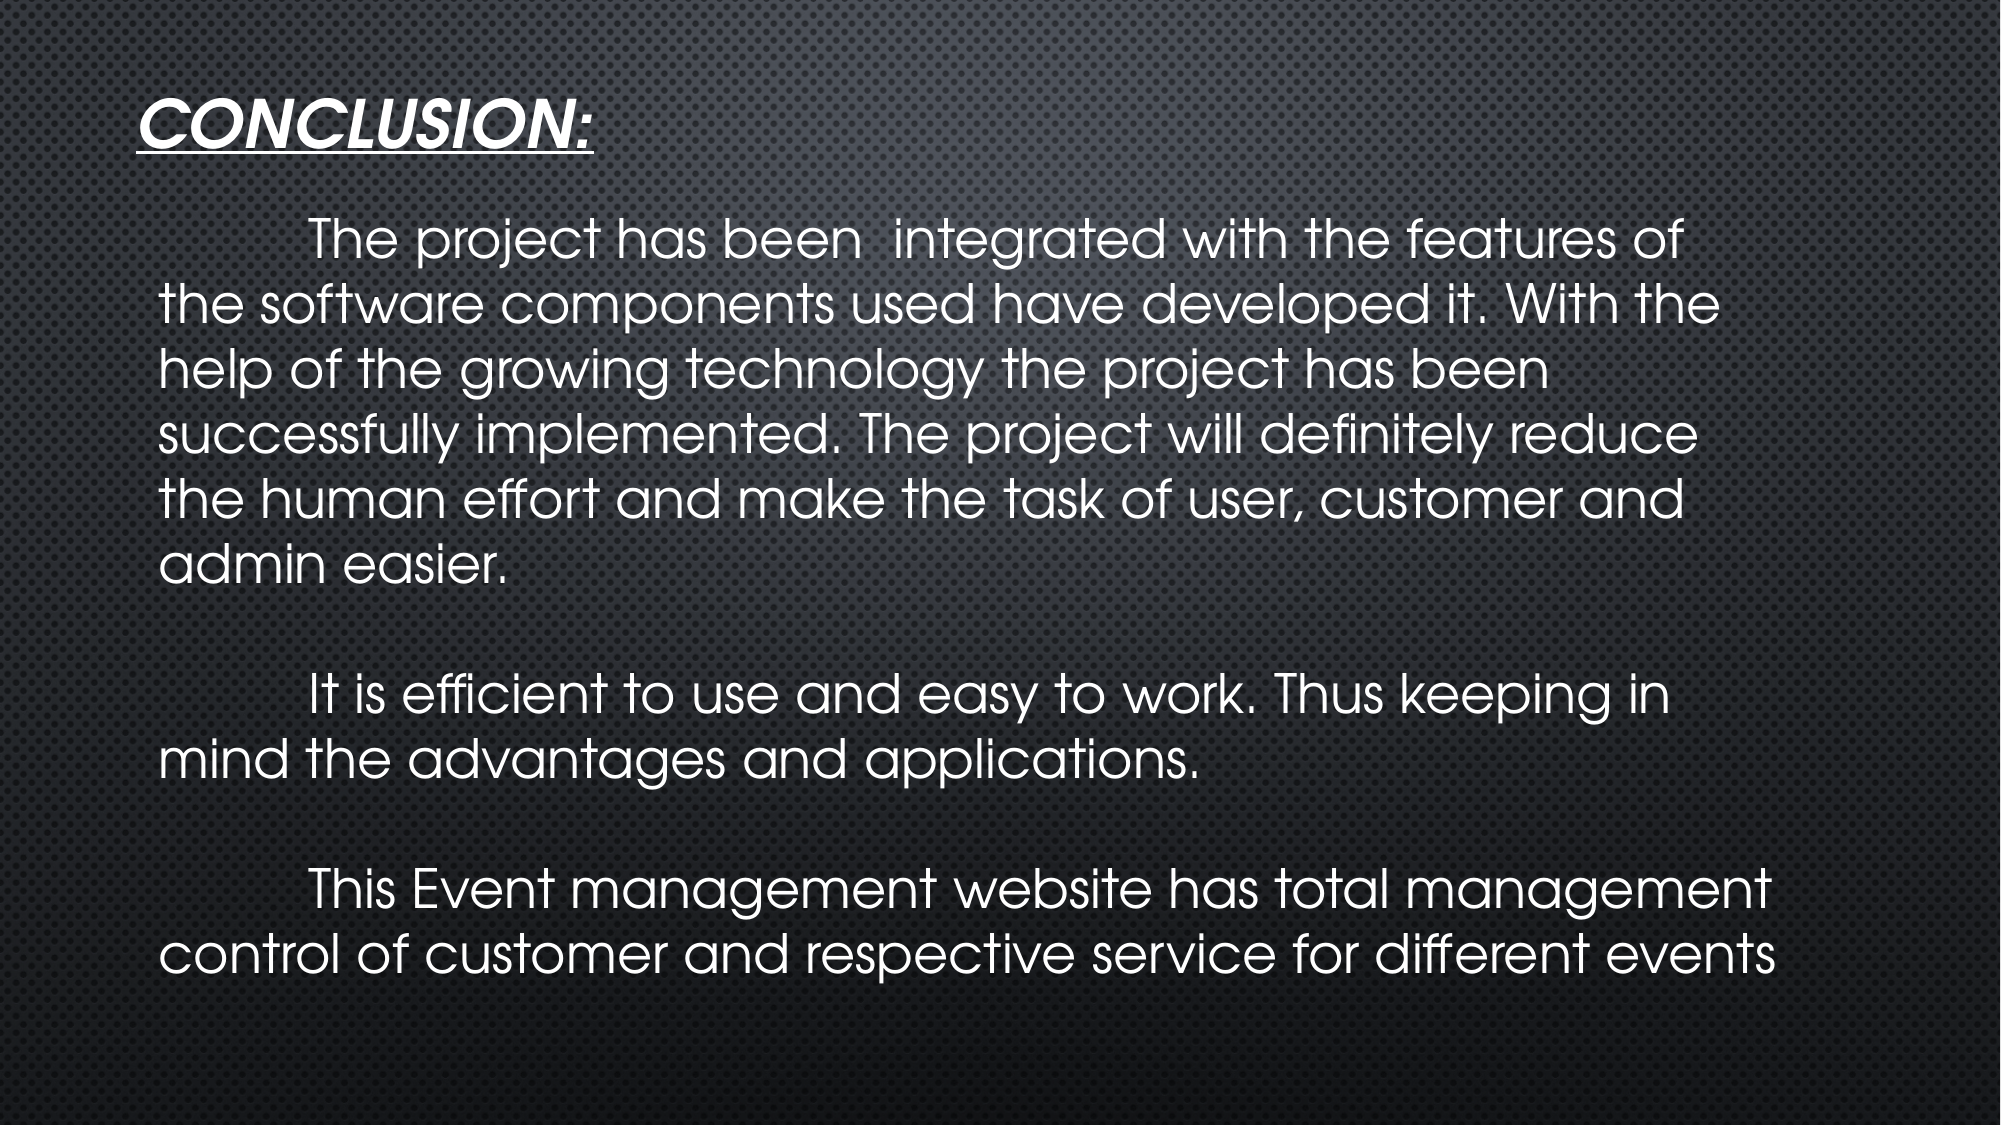

# CONCLUSION:
	The project has been  integrated with the features of the software components used have developed it. With the help of the growing technology the project has been successfully implemented. The project will definitely reduce the human effort and make the task of user, customer and admin easier.

 	It is efficient to use and easy to work. Thus keeping in mind the advantages and applications.

	This Event management website has total management control of customer and respective service for different events